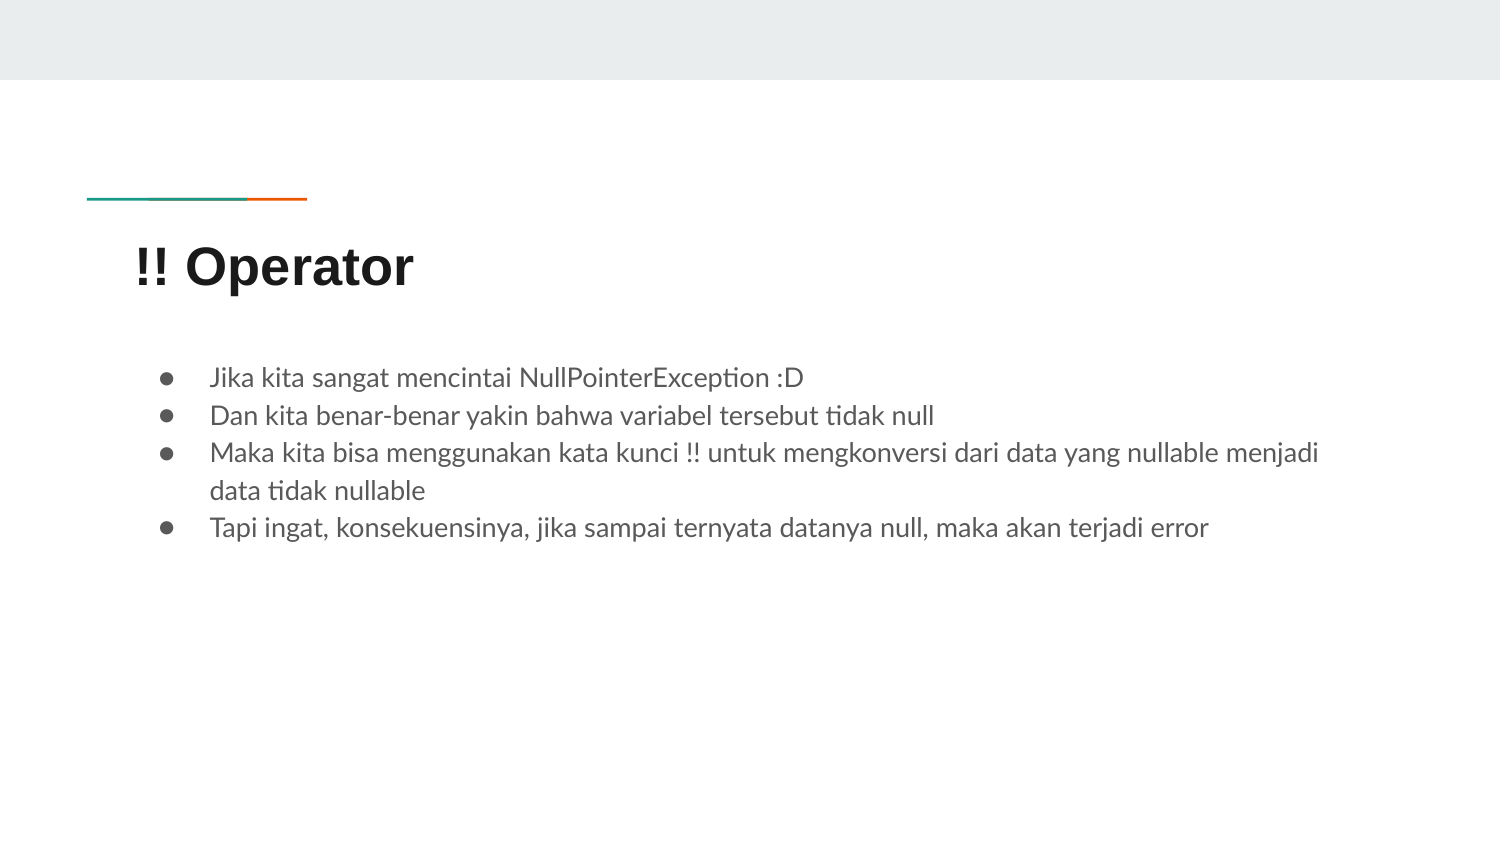

# !! Operator
Jika kita sangat mencintai NullPointerException :D
Dan kita benar-benar yakin bahwa variabel tersebut tidak null
Maka kita bisa menggunakan kata kunci !! untuk mengkonversi dari data yang nullable menjadi data tidak nullable
Tapi ingat, konsekuensinya, jika sampai ternyata datanya null, maka akan terjadi error